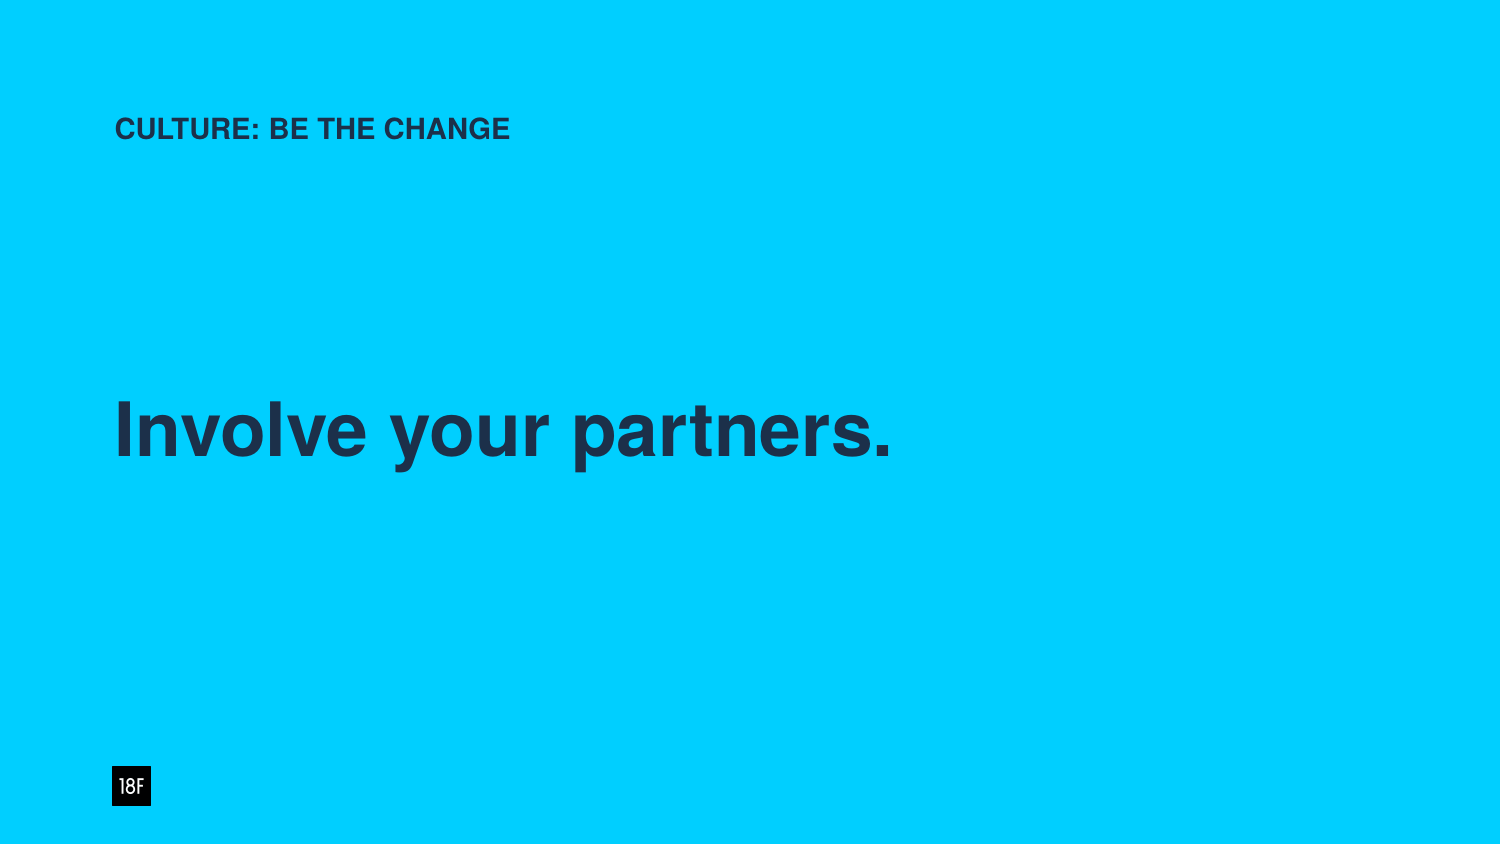

CULTURE: BE THE CHANGE
Involve your partners.